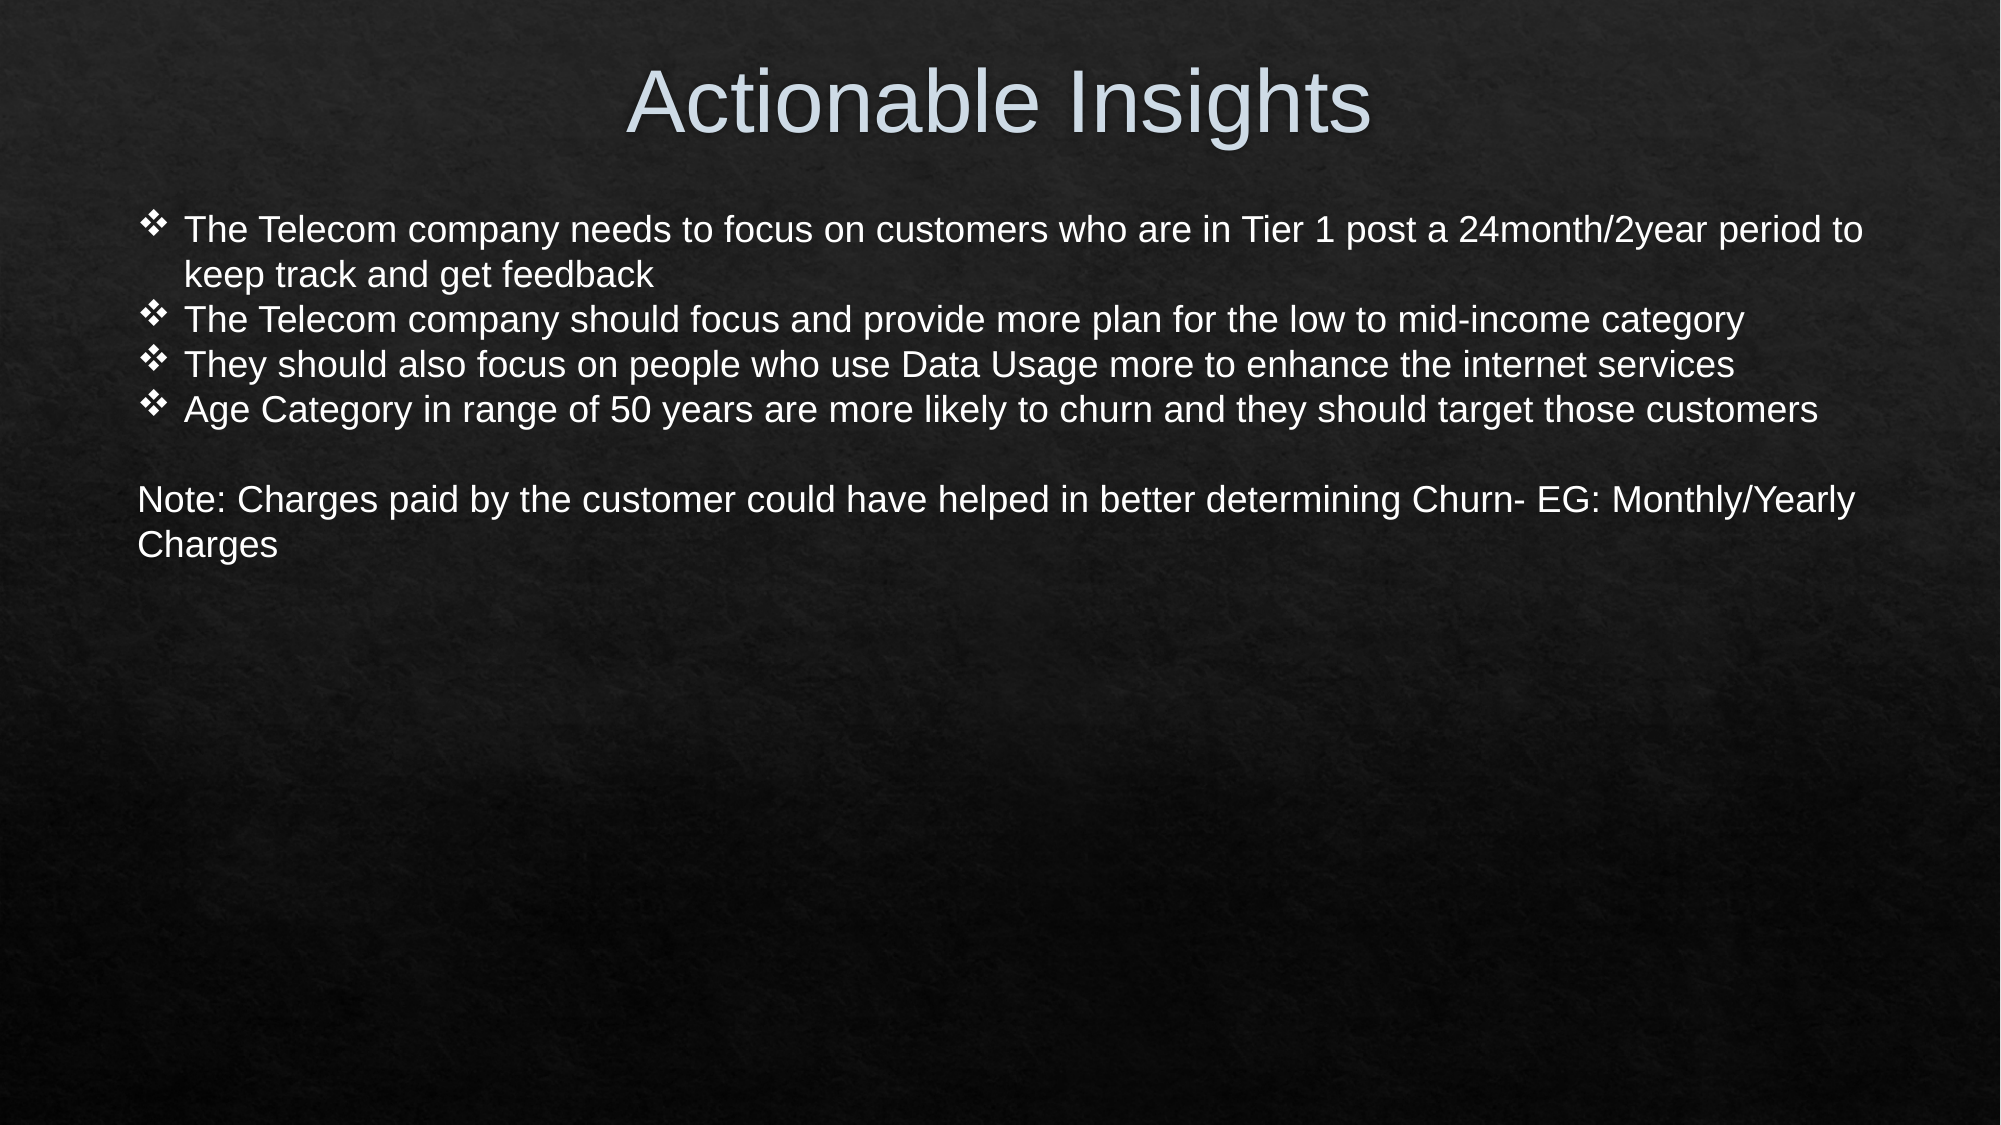

# Actionable Insights
The Telecom company needs to focus on customers who are in Tier 1 post a 24month/2year period to keep track and get feedback
The Telecom company should focus and provide more plan for the low to mid-income category
They should also focus on people who use Data Usage more to enhance the internet services
Age Category in range of 50 years are more likely to churn and they should target those customers

Note: Charges paid by the customer could have helped in better determining Churn- EG: Monthly/Yearly Charges